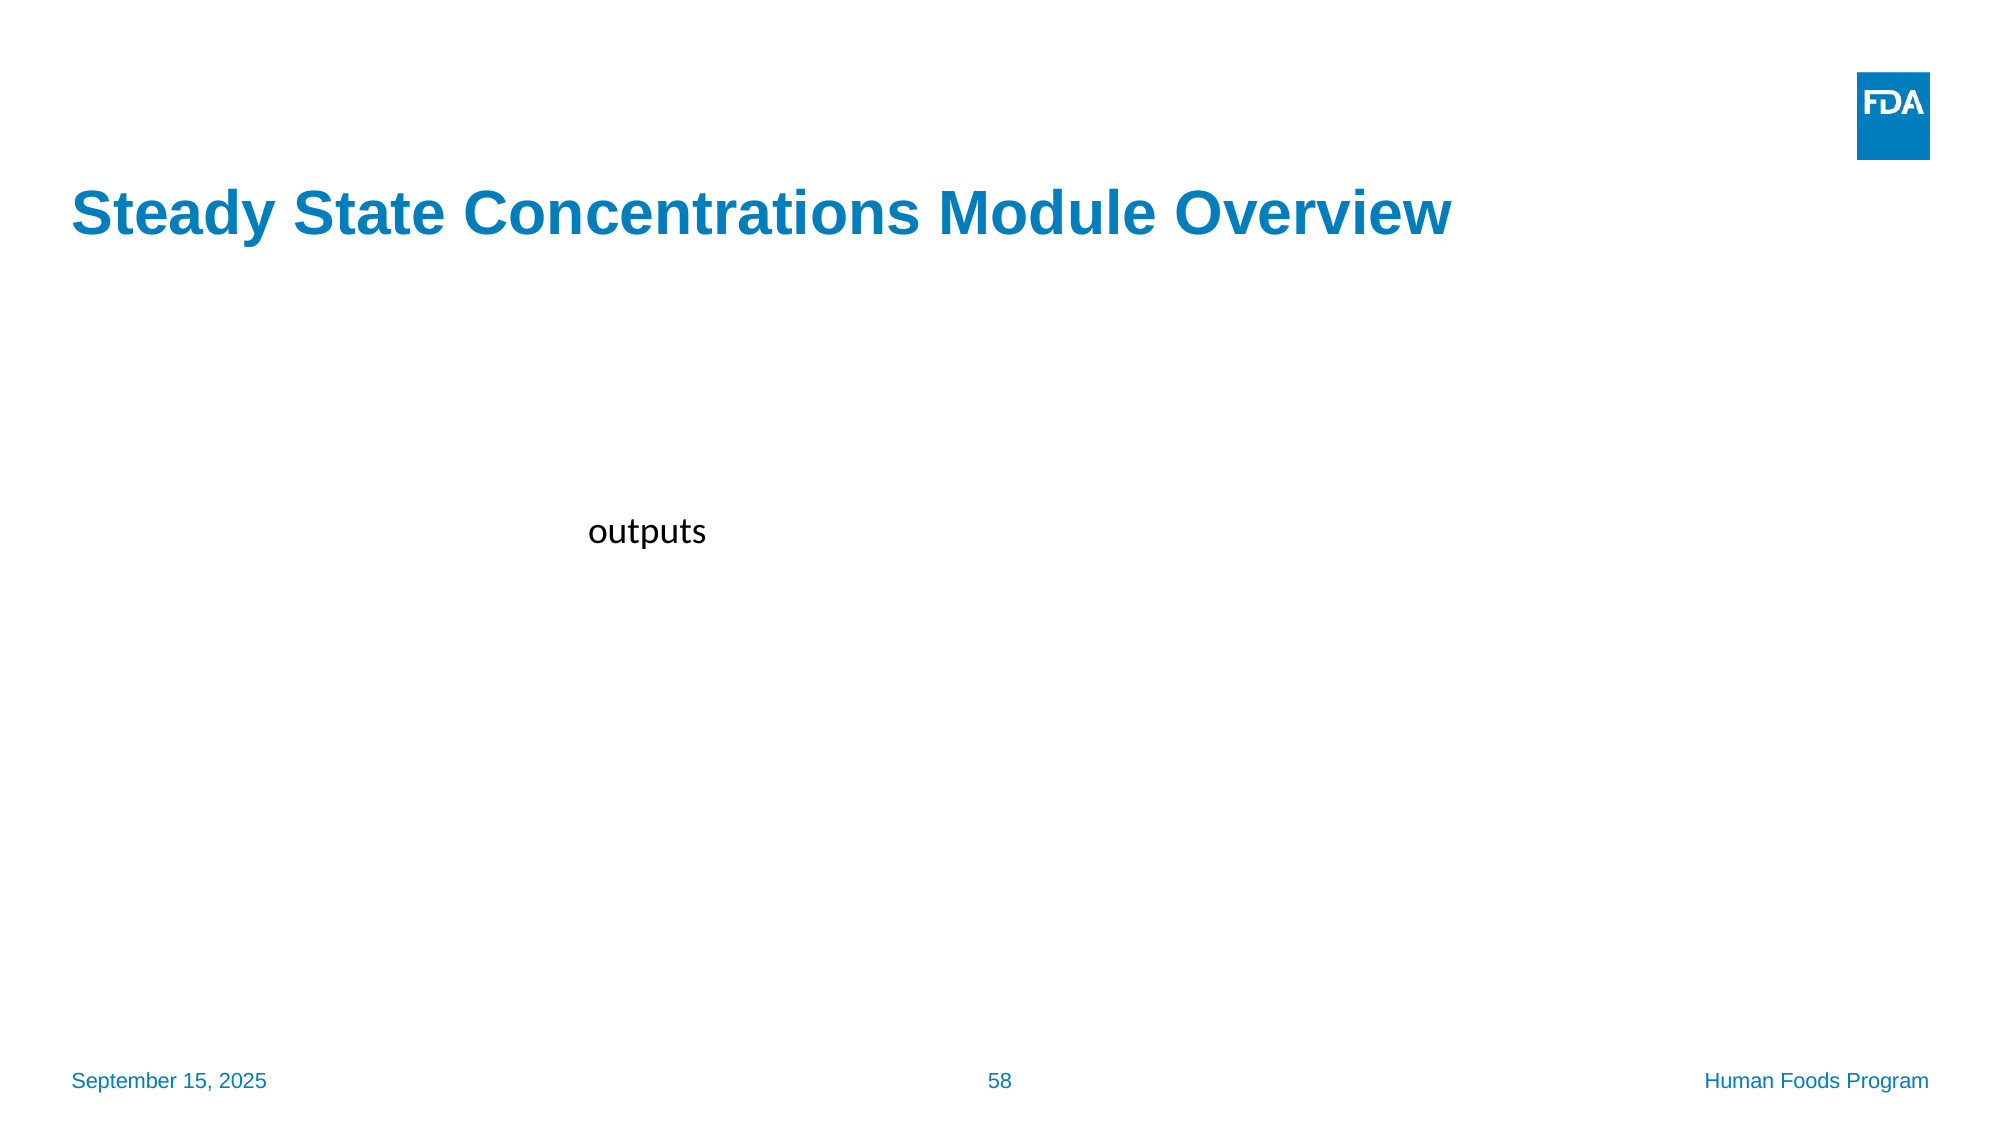

# Steady State Concentrations Module Overview
outputs
September 15, 2025
58
Human Foods Program